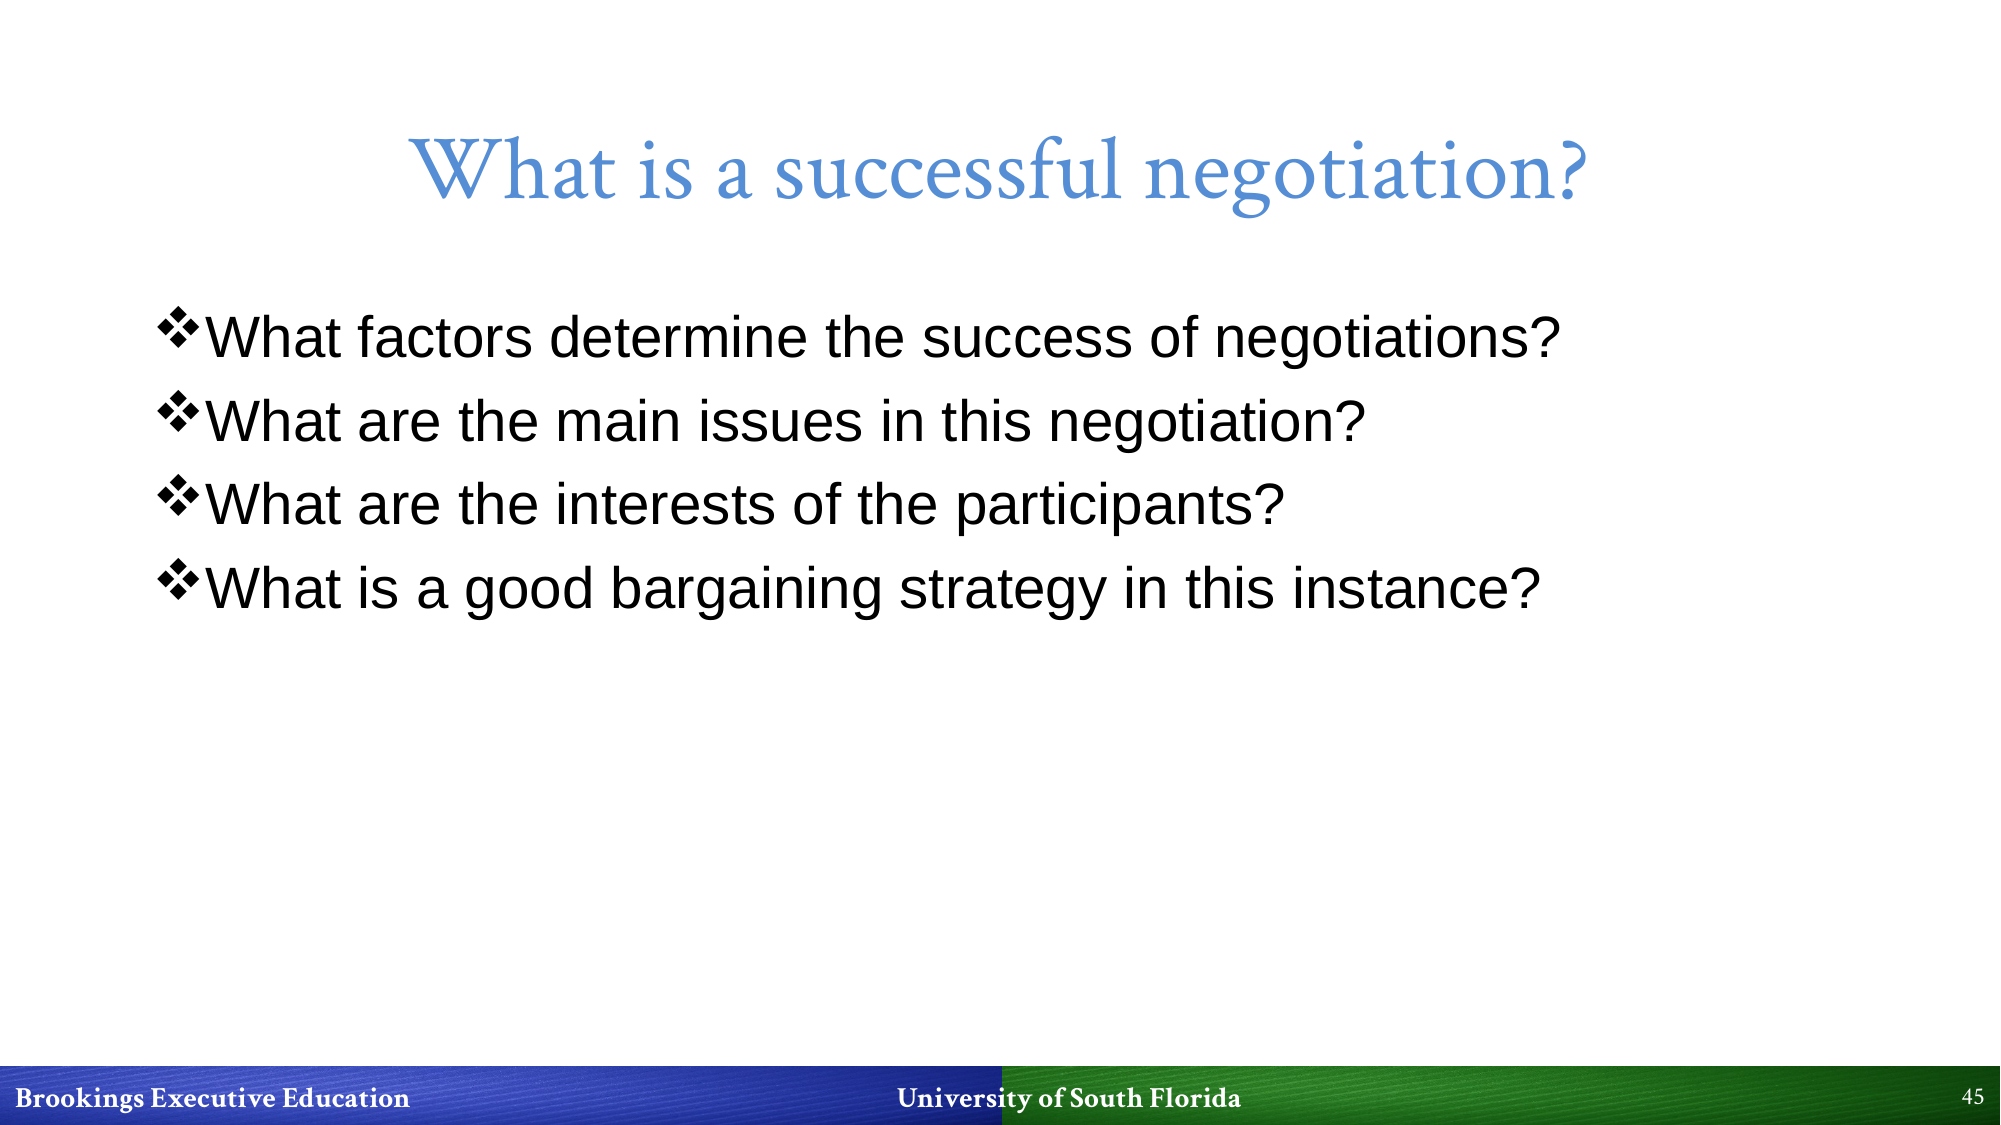

# What is a successful negotiation?
What factors determine the success of negotiations?
What are the main issues in this negotiation?
What are the interests of the participants?
What is a good bargaining strategy in this instance?
45
Brookings Executive Education                              		                University of South Florida